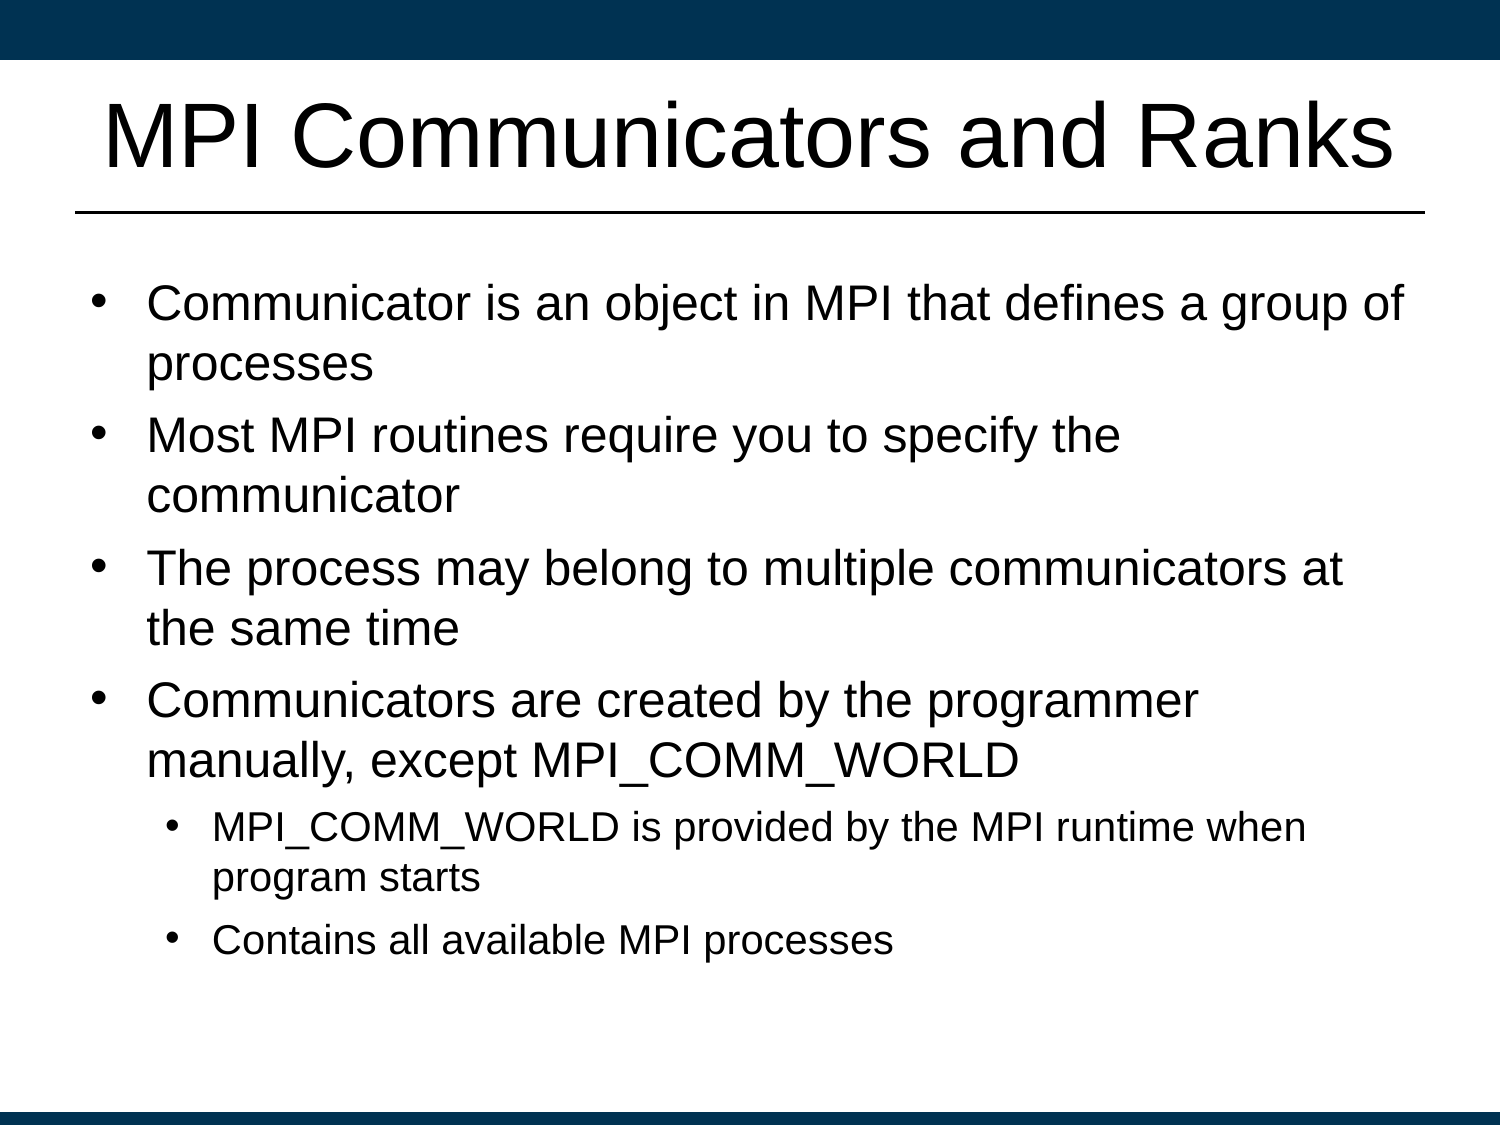

# MPI Communicators and Ranks
Communicator is an object in MPI that defines a group of processes
Most MPI routines require you to specify the communicator
The process may belong to multiple communicators at the same time
Communicators are created by the programmer manually, except MPI_COMM_WORLD
MPI_COMM_WORLD is provided by the MPI runtime when program starts
Contains all available MPI processes